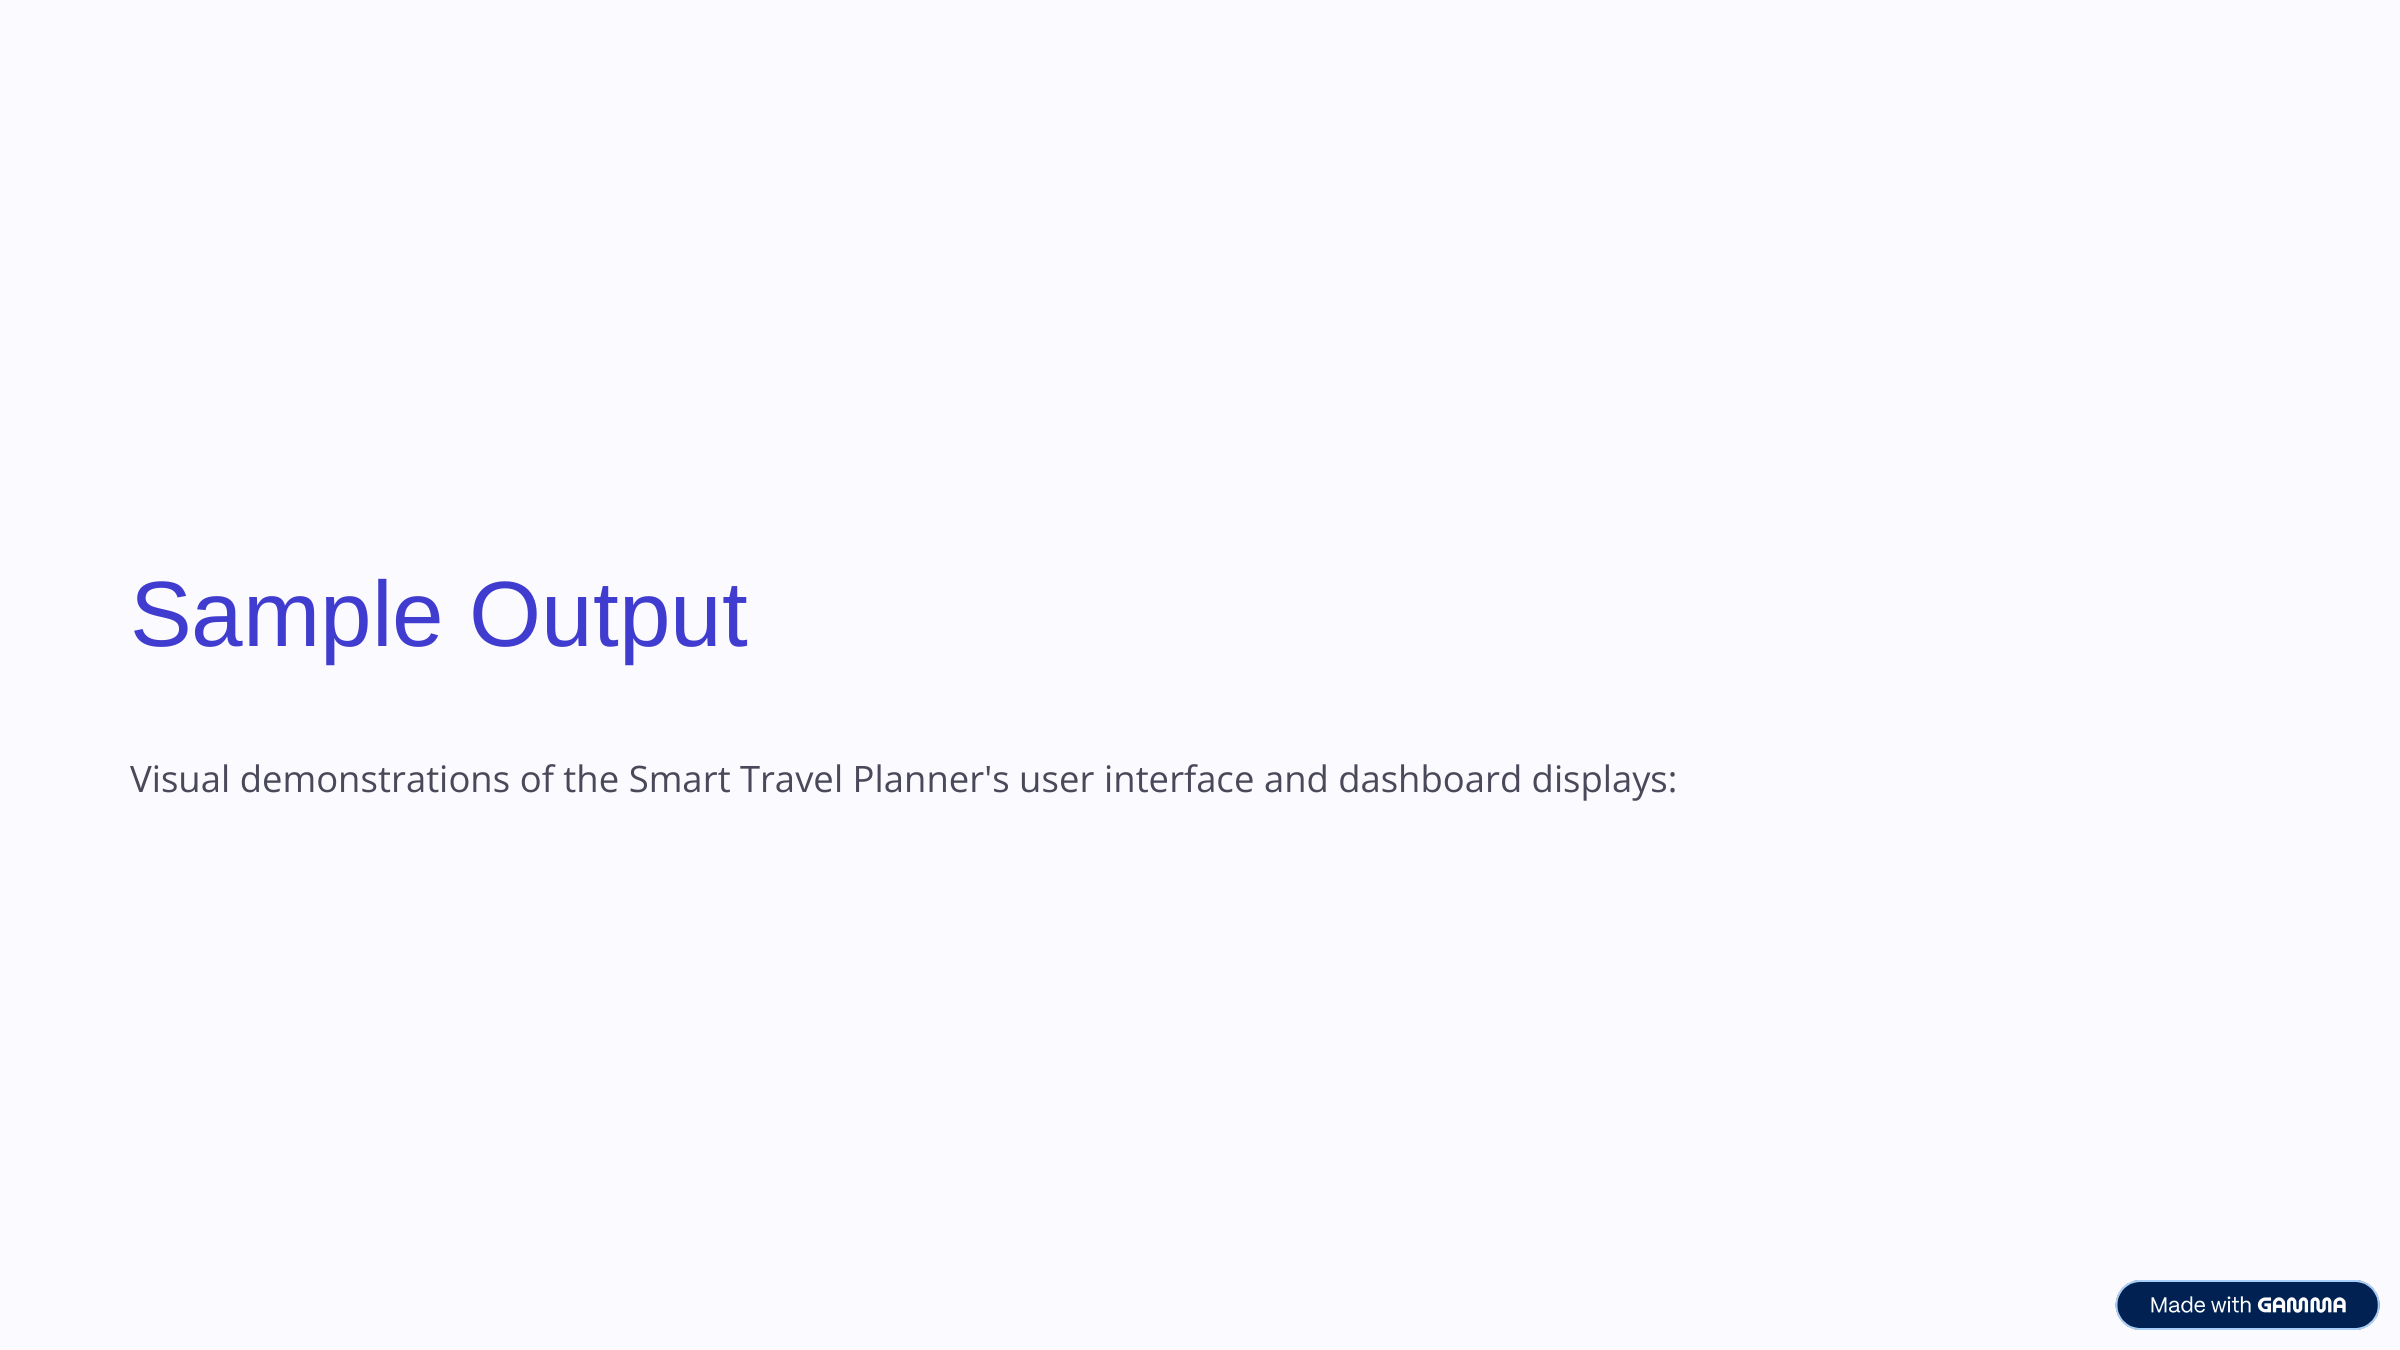

Sample Output
Visual demonstrations of the Smart Travel Planner's user interface and dashboard displays: